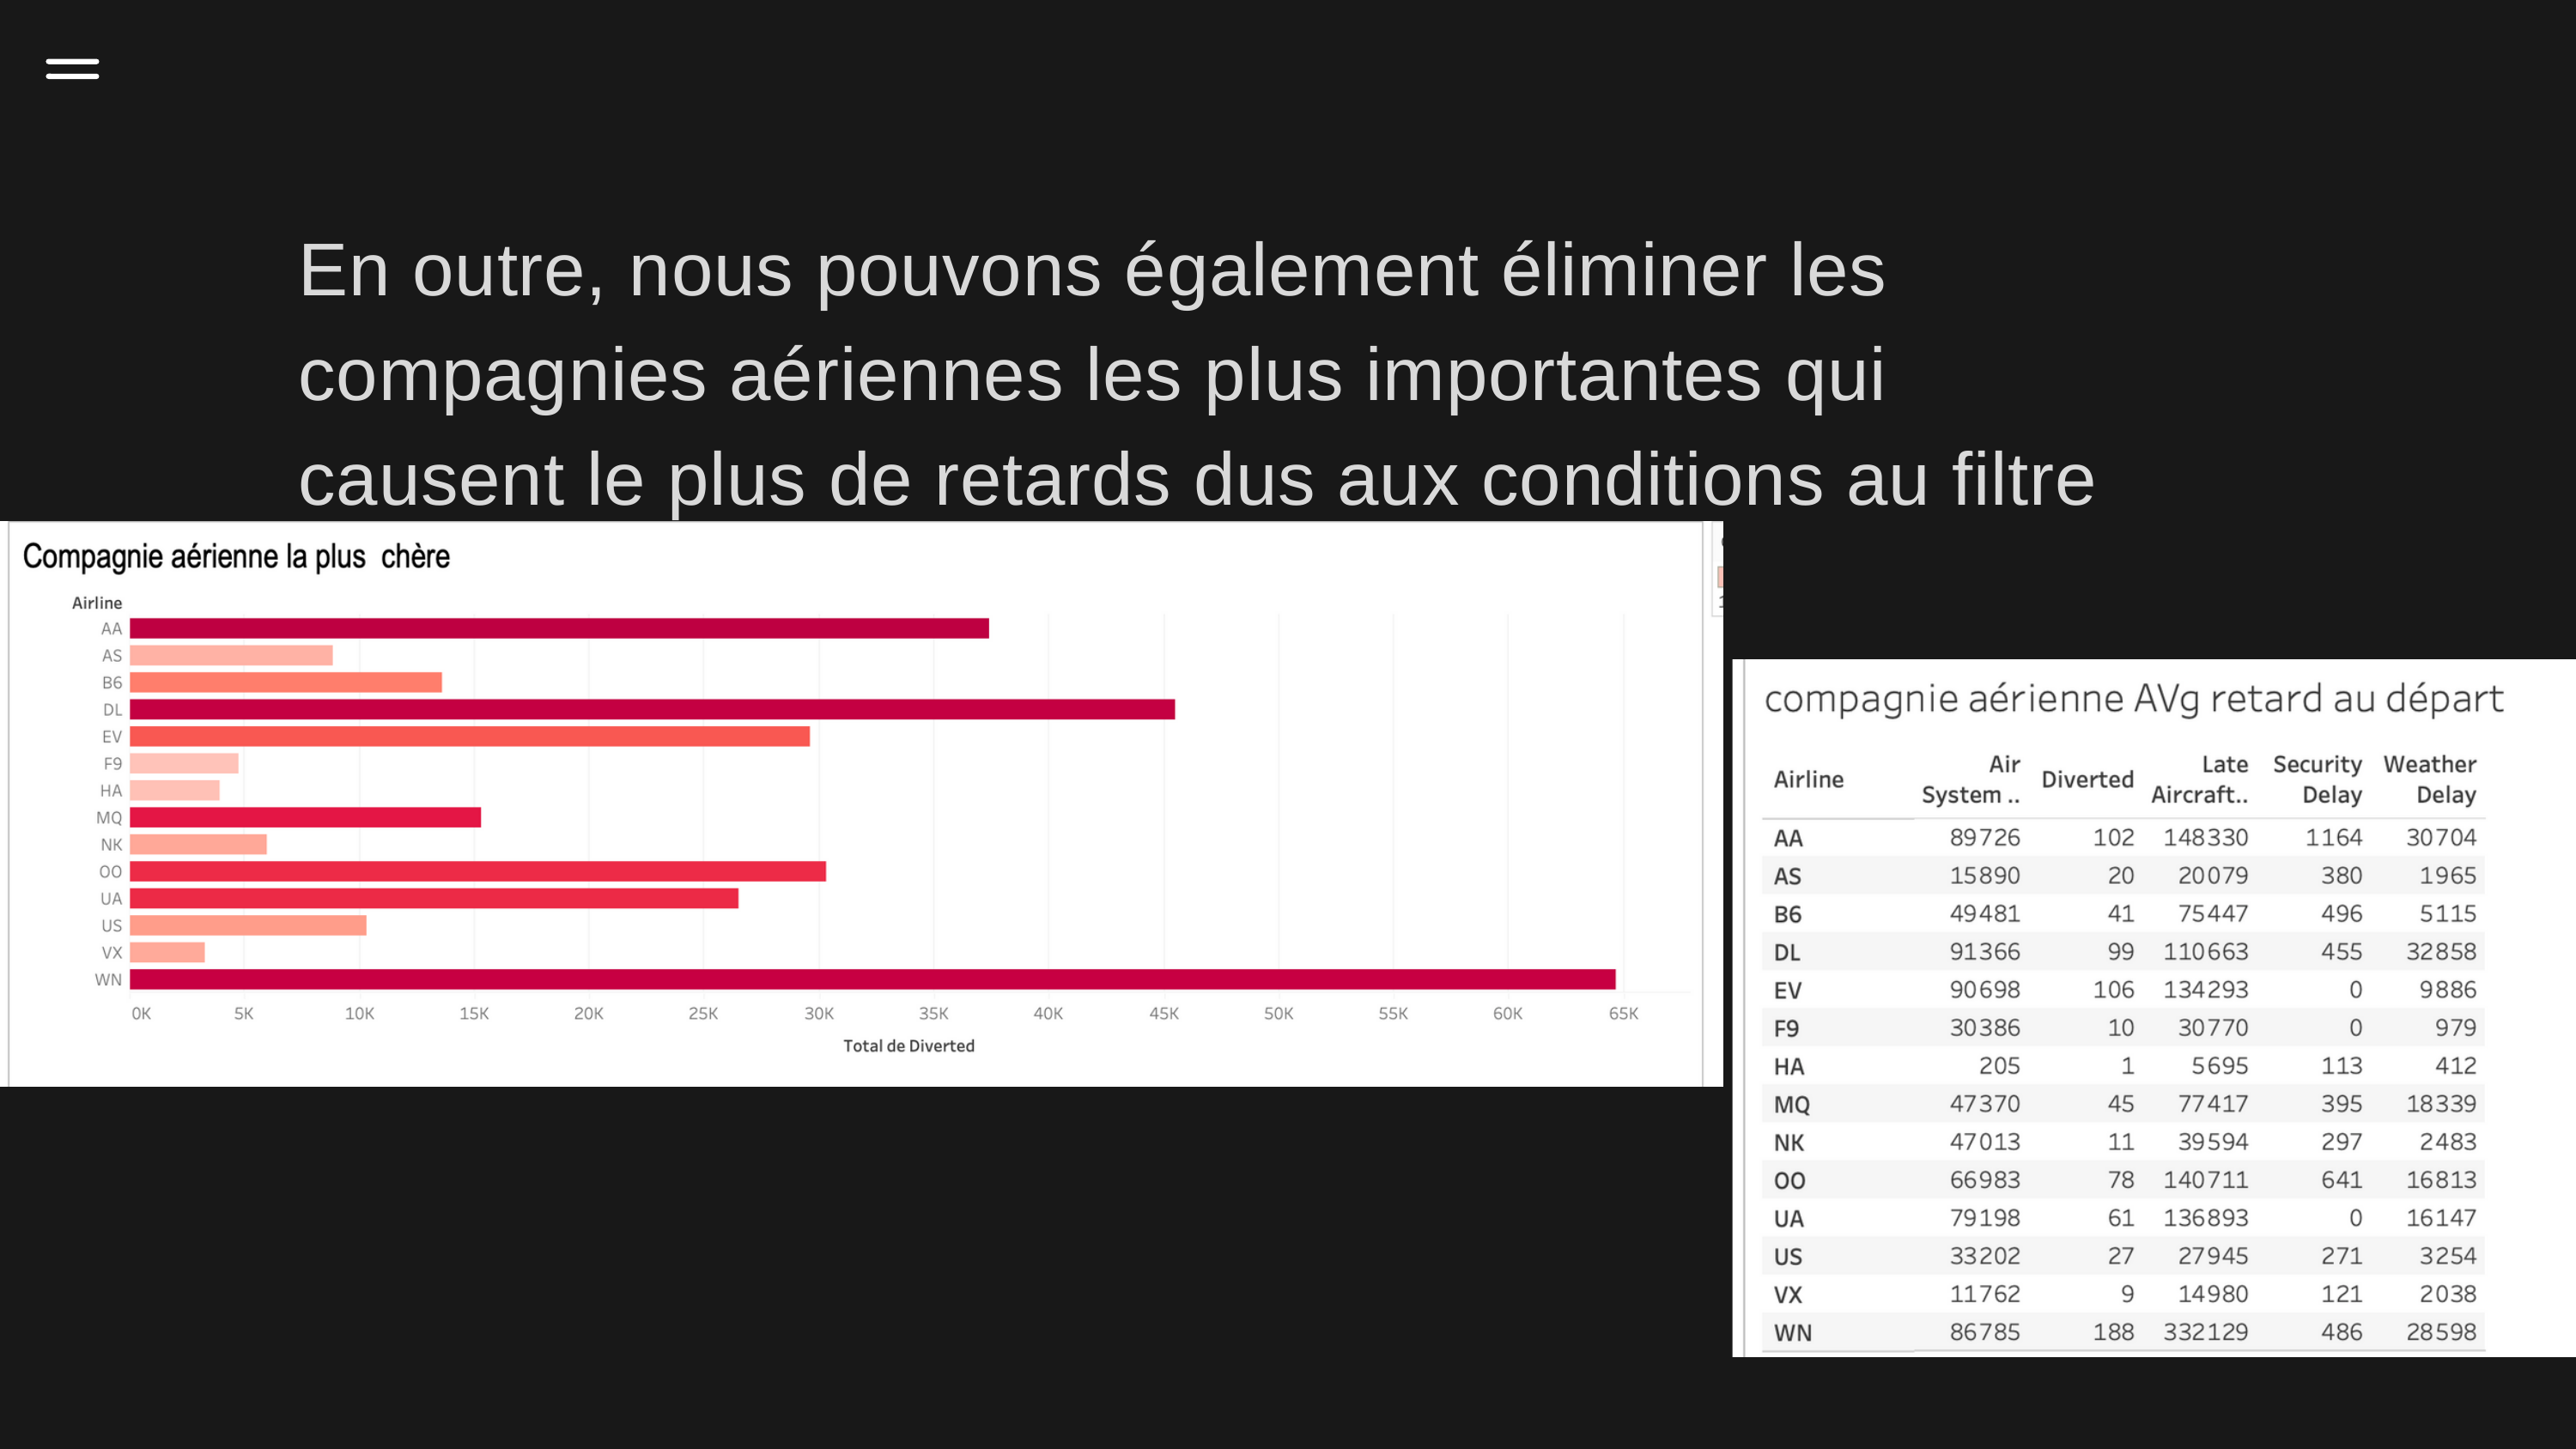

En outre, nous pouvons également éliminer les compagnies aériennes les plus importantes qui causent le plus de retards dus aux conditions au filtre